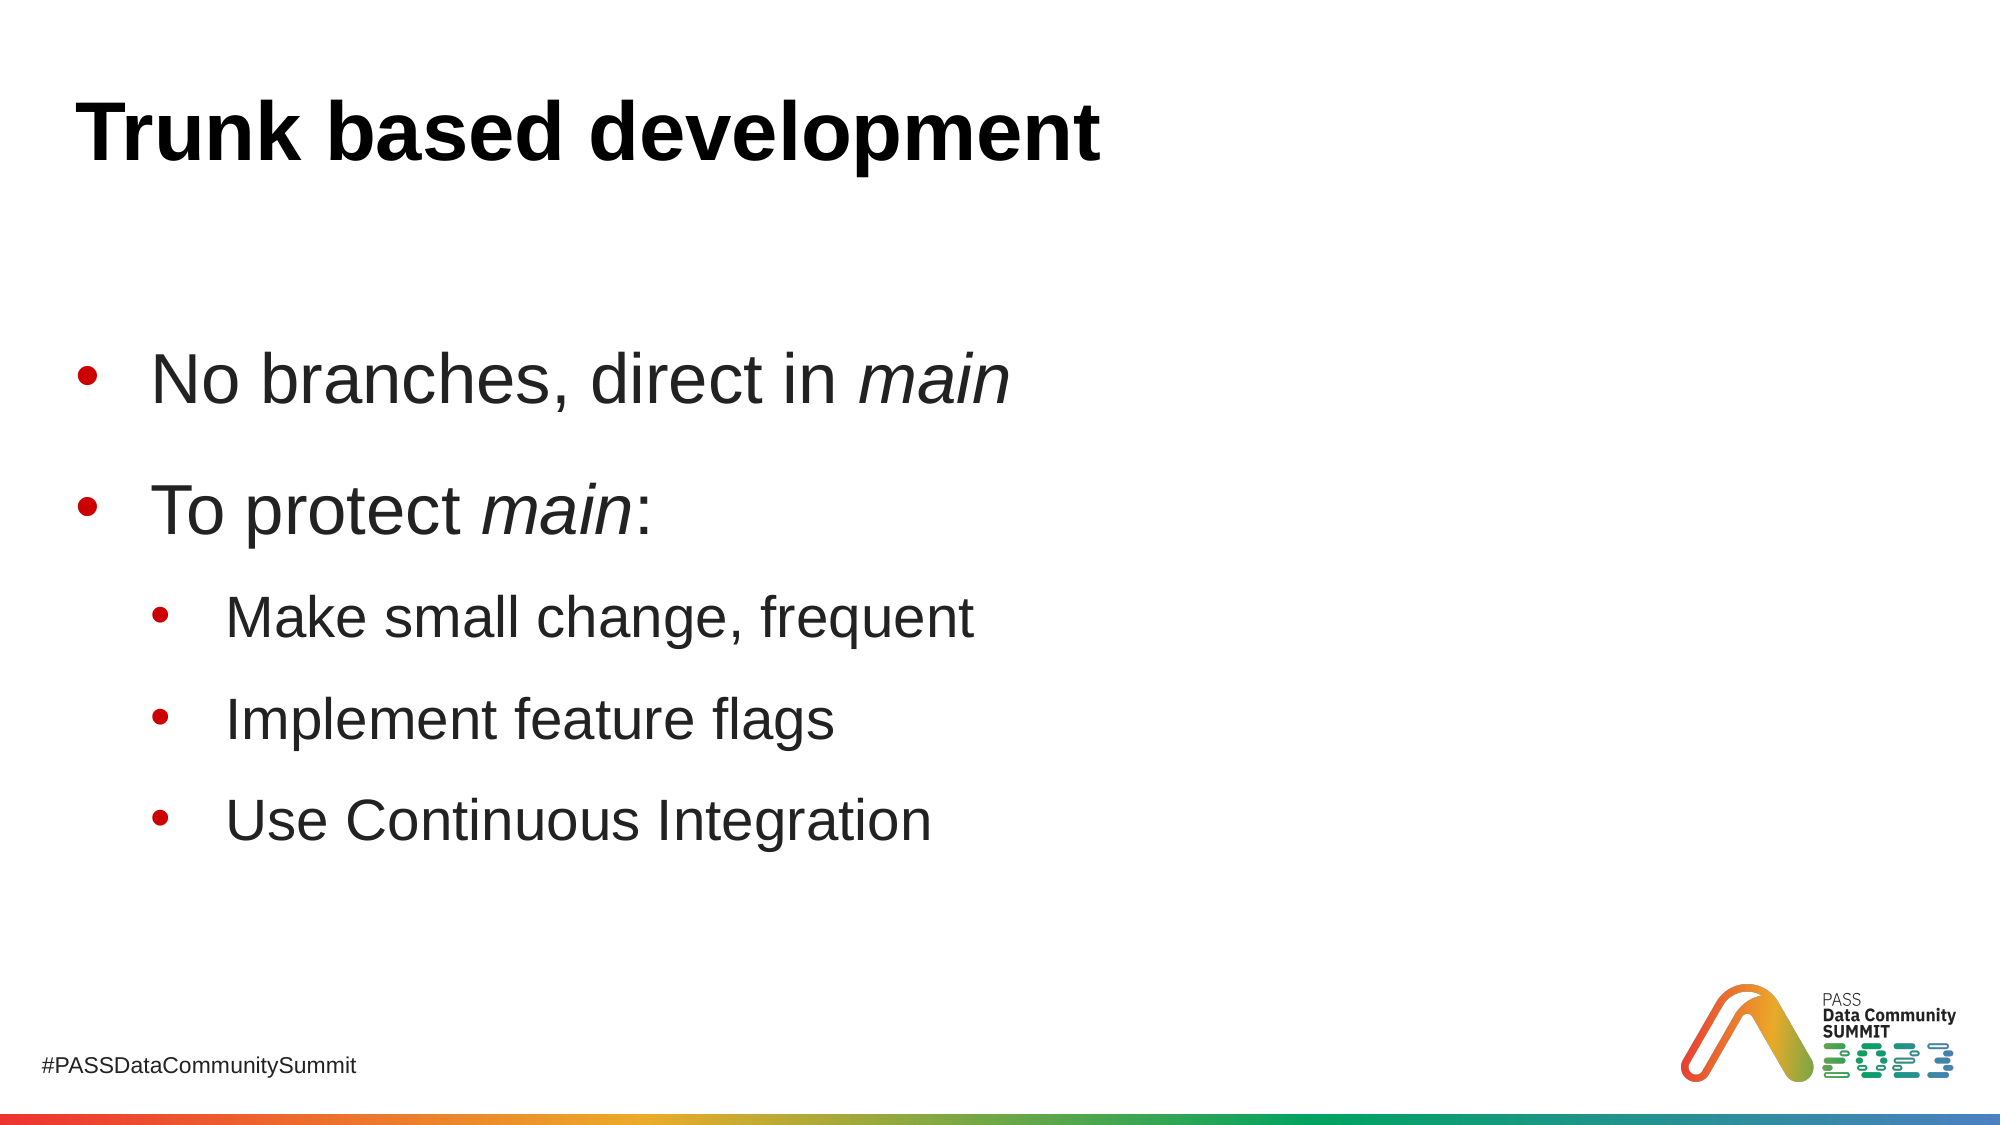

# Trunk based development
No branches, direct in main
To protect main:
Make small change, frequent
Implement feature flags
Use Continuous Integration